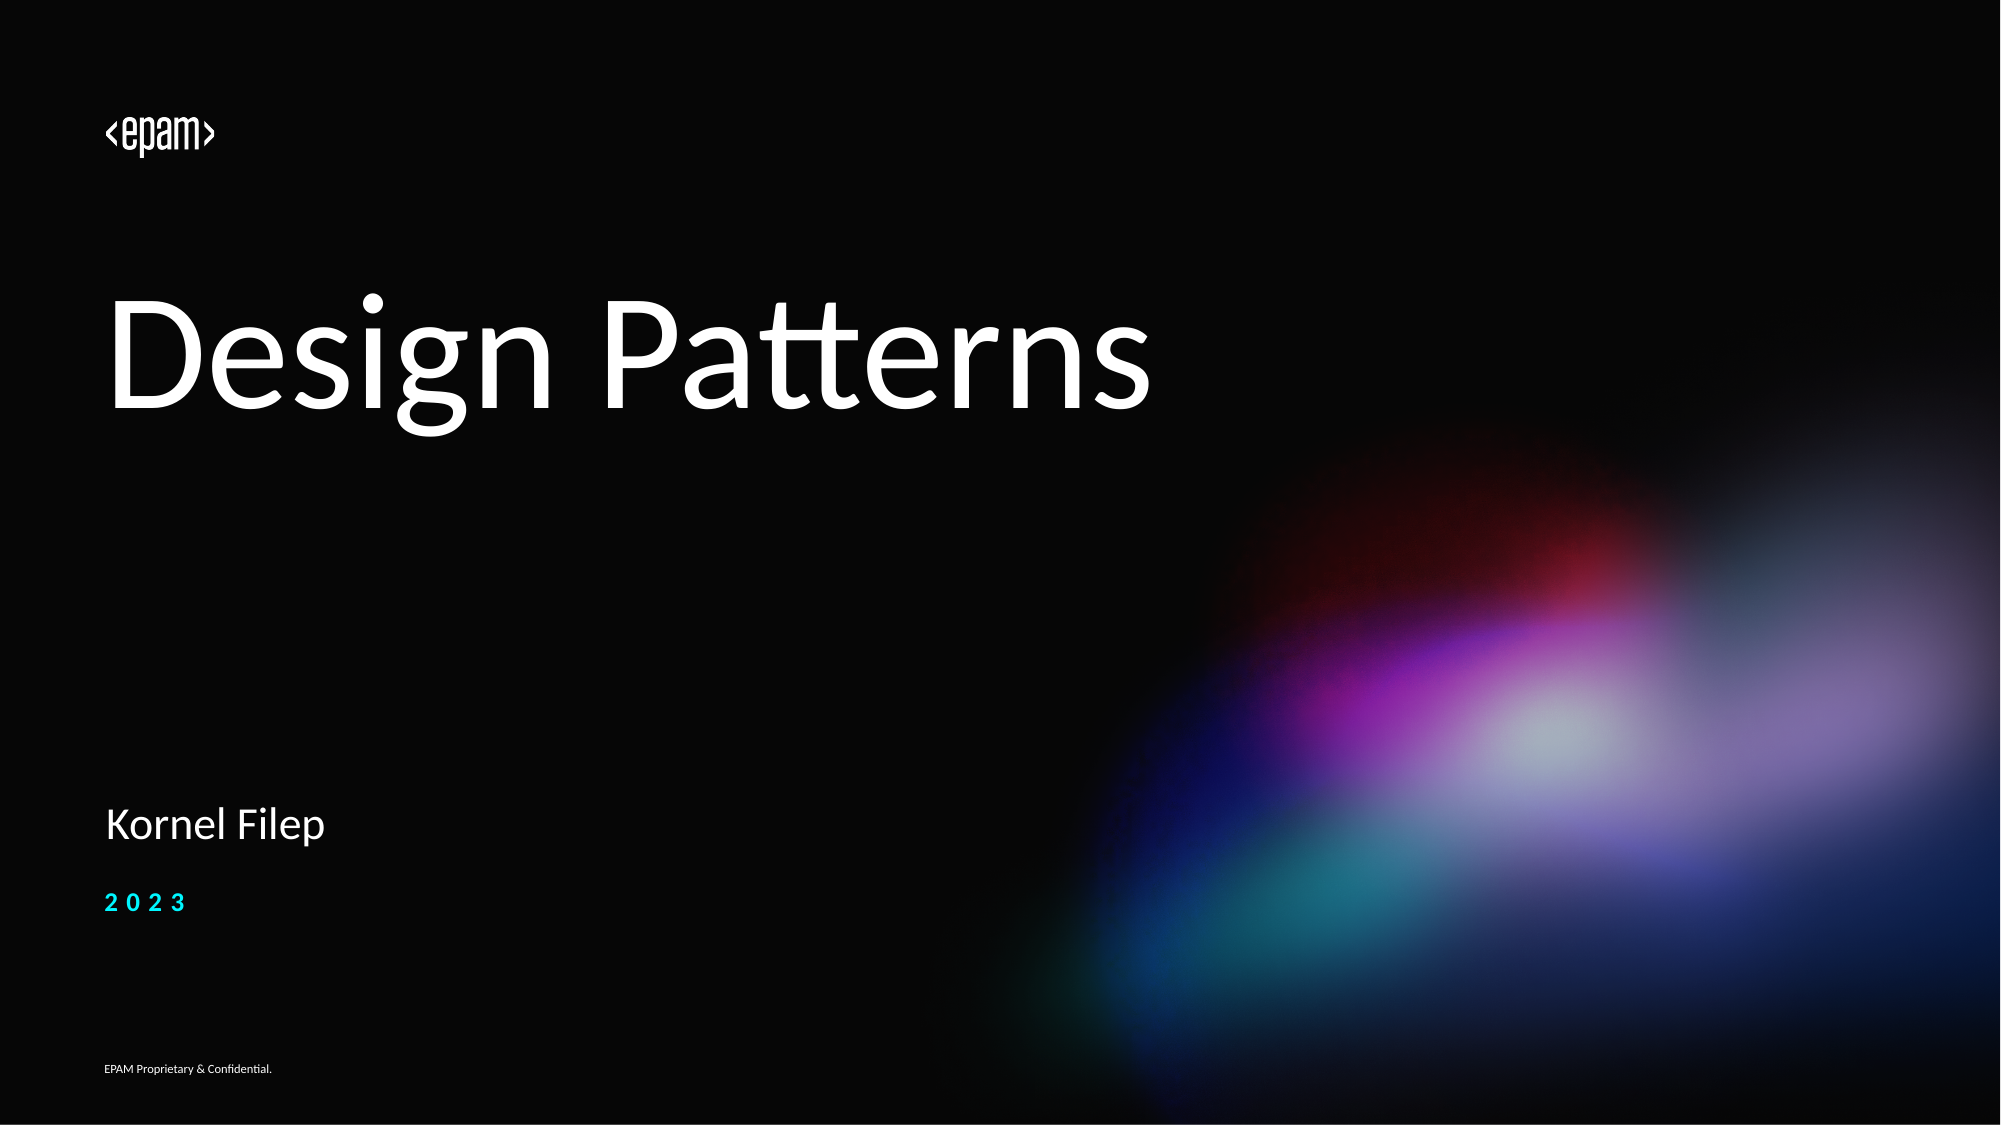

Design Patterns
Kornel Filep
2023
EPAM Proprietary & Confidential.